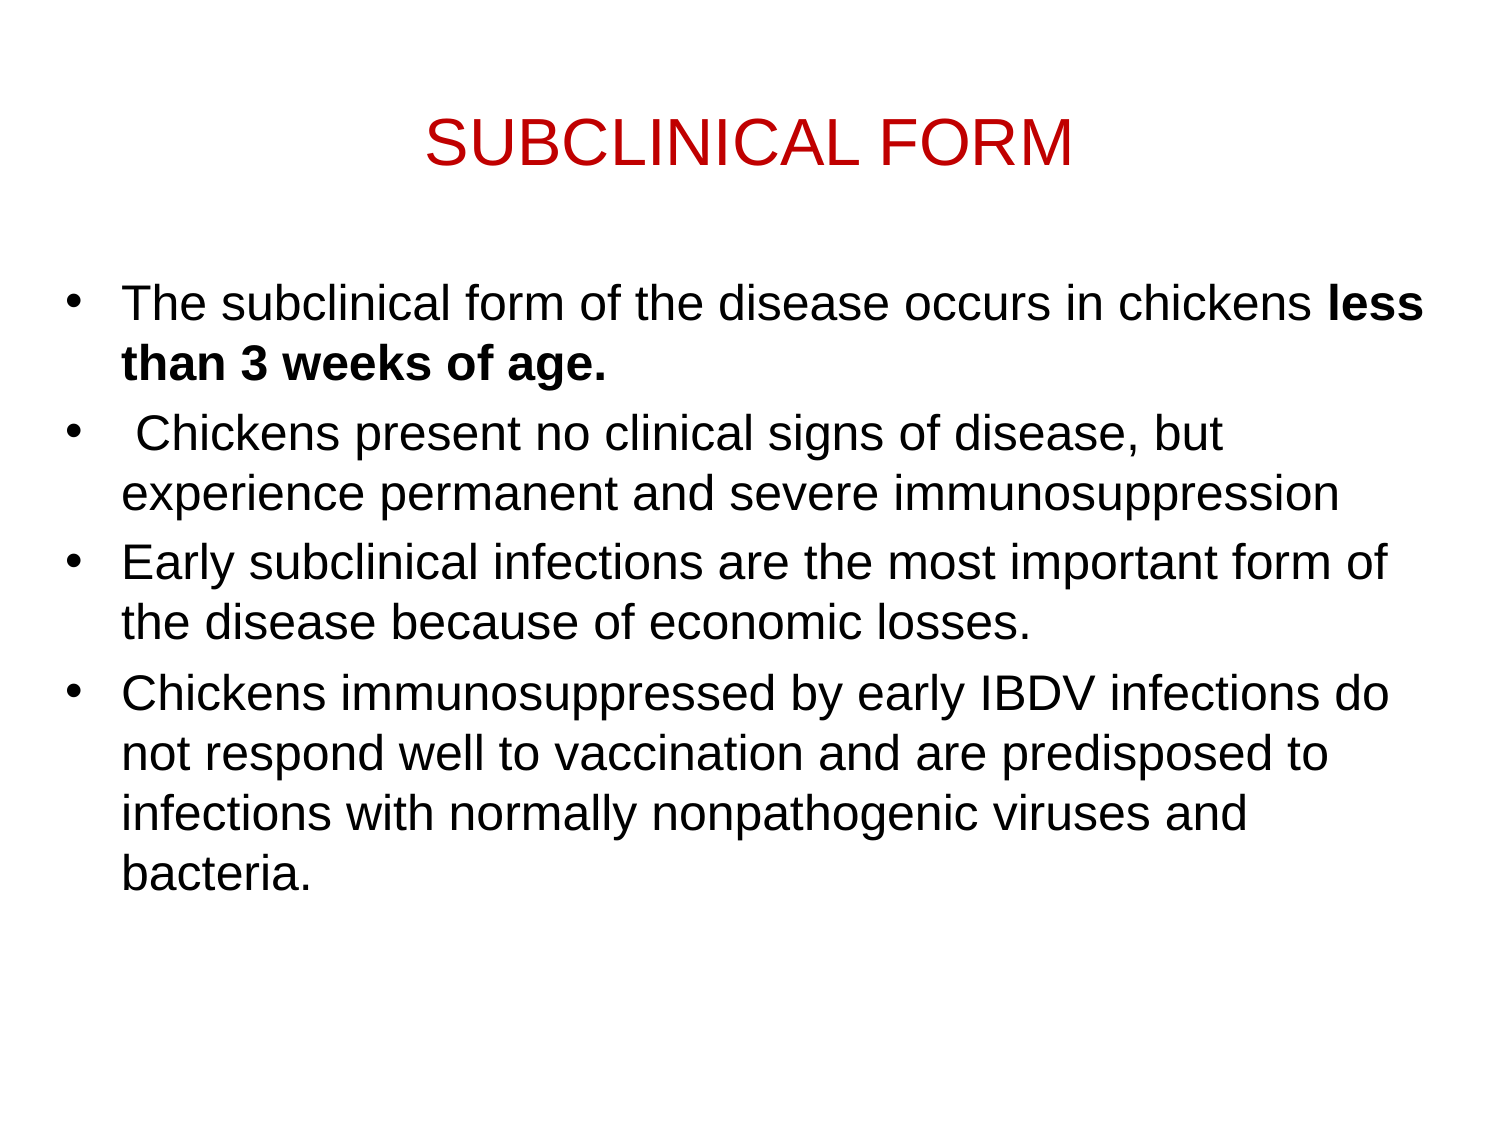

# SUBCLINICAL FORM
The subclinical form of the disease occurs in chickens less than 3 weeks of age.
 Chickens present no clinical signs of disease, but experience permanent and severe immunosuppression
Early subclinical infections are the most important form of the disease because of economic losses.
Chickens immunosuppressed by early IBDV infections do not respond well to vaccination and are predisposed to infections with normally nonpathogenic viruses and bacteria.